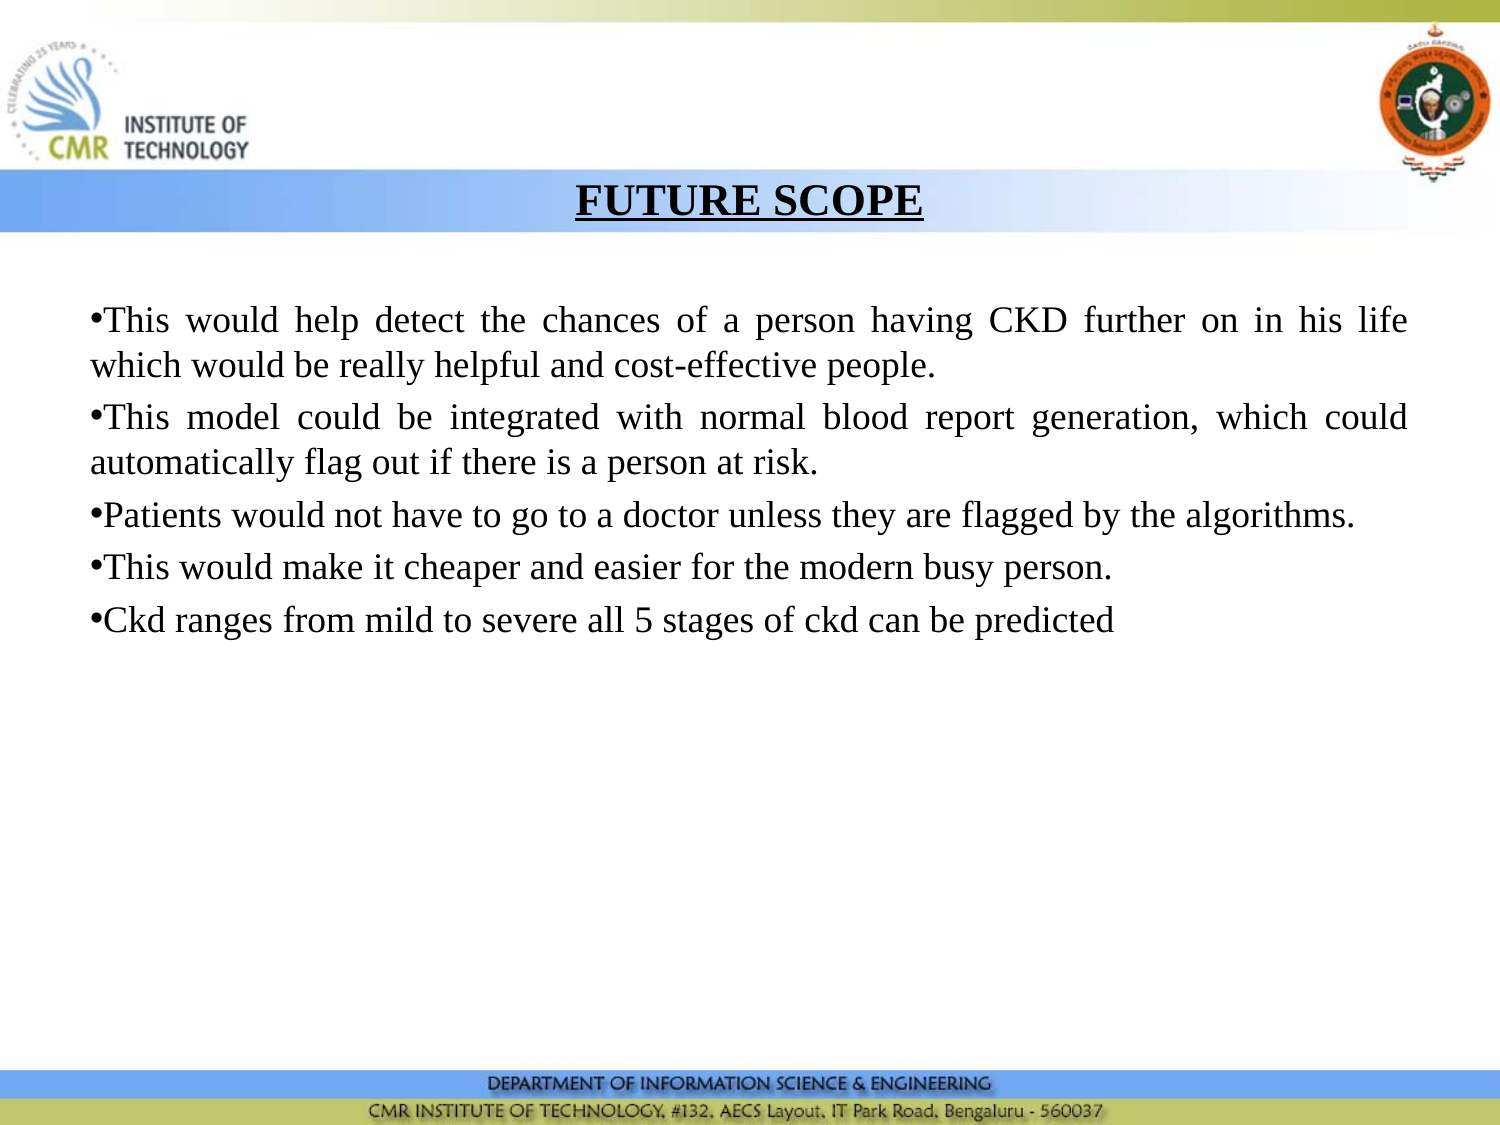

# FUTURE SCOPE
This would help detect the chances of a person having CKD further on in his life which would be really helpful and cost-effective people.
This model could be integrated with normal blood report generation, which could automatically flag out if there is a person at risk.
Patients would not have to go to a doctor unless they are flagged by the algorithms.
This would make it cheaper and easier for the modern busy person.
Ckd ranges from mild to severe all 5 stages of ckd can be predicted